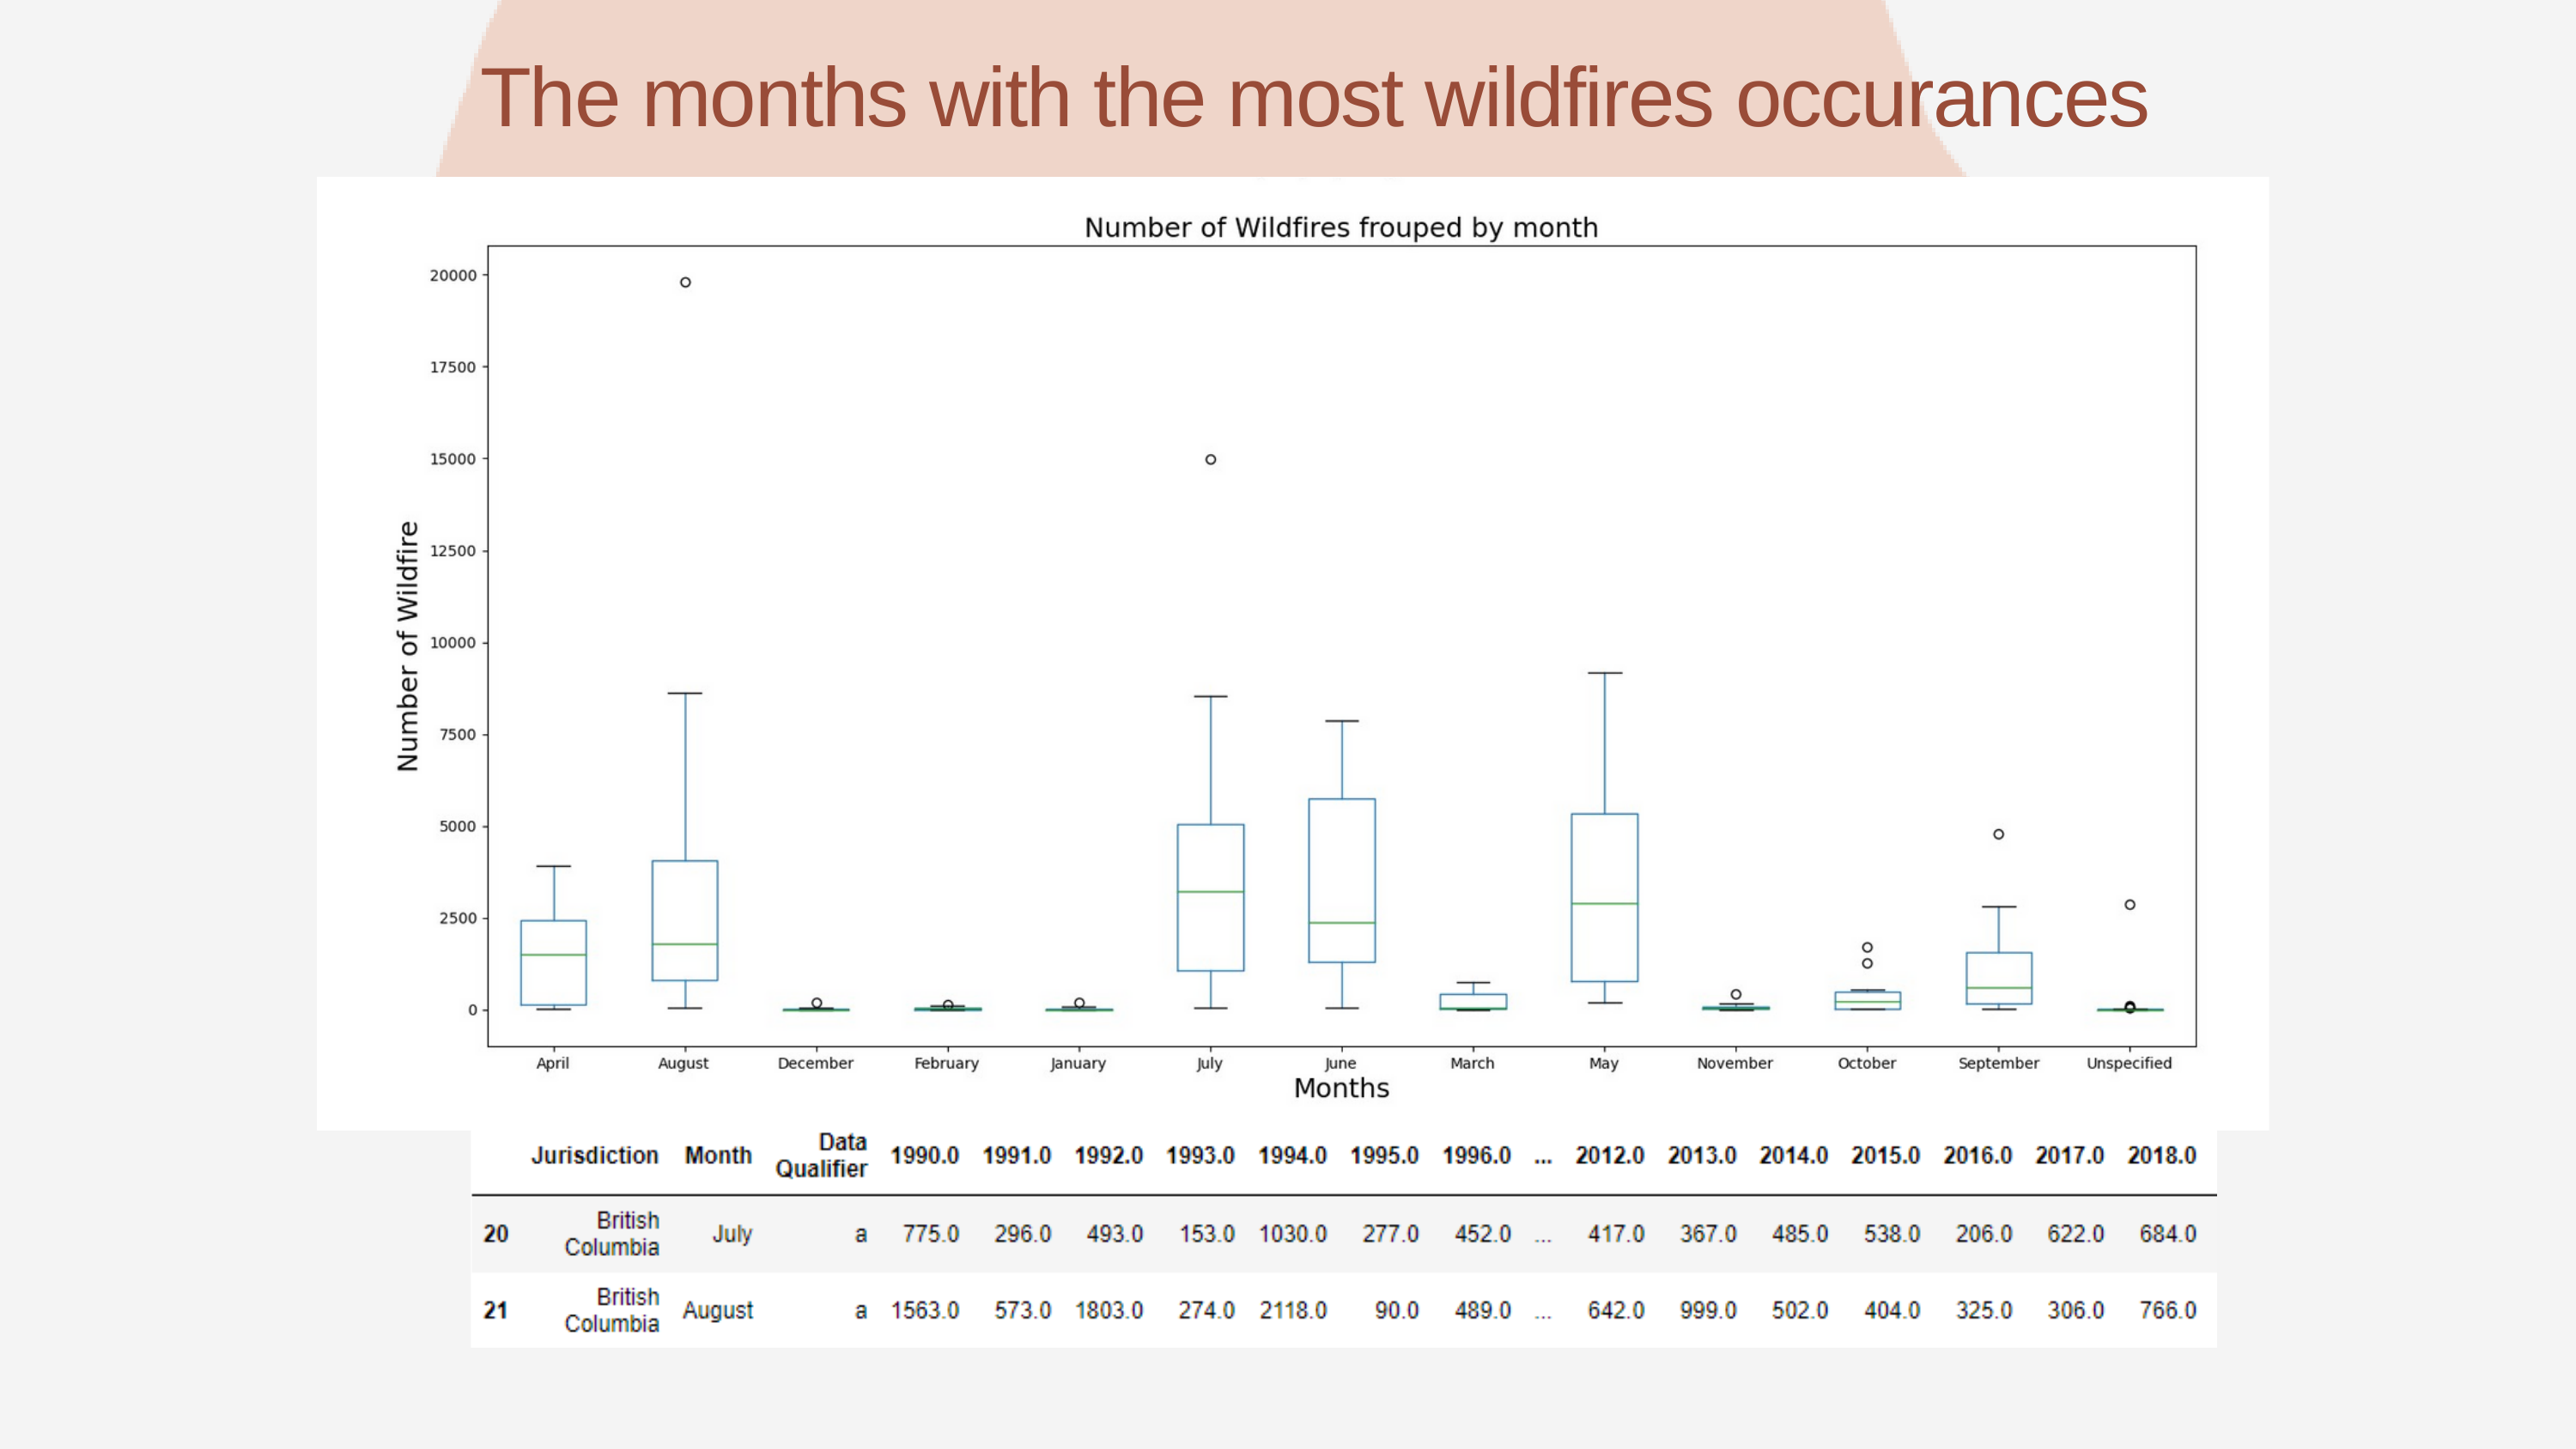

The months with the most wildfires occurances